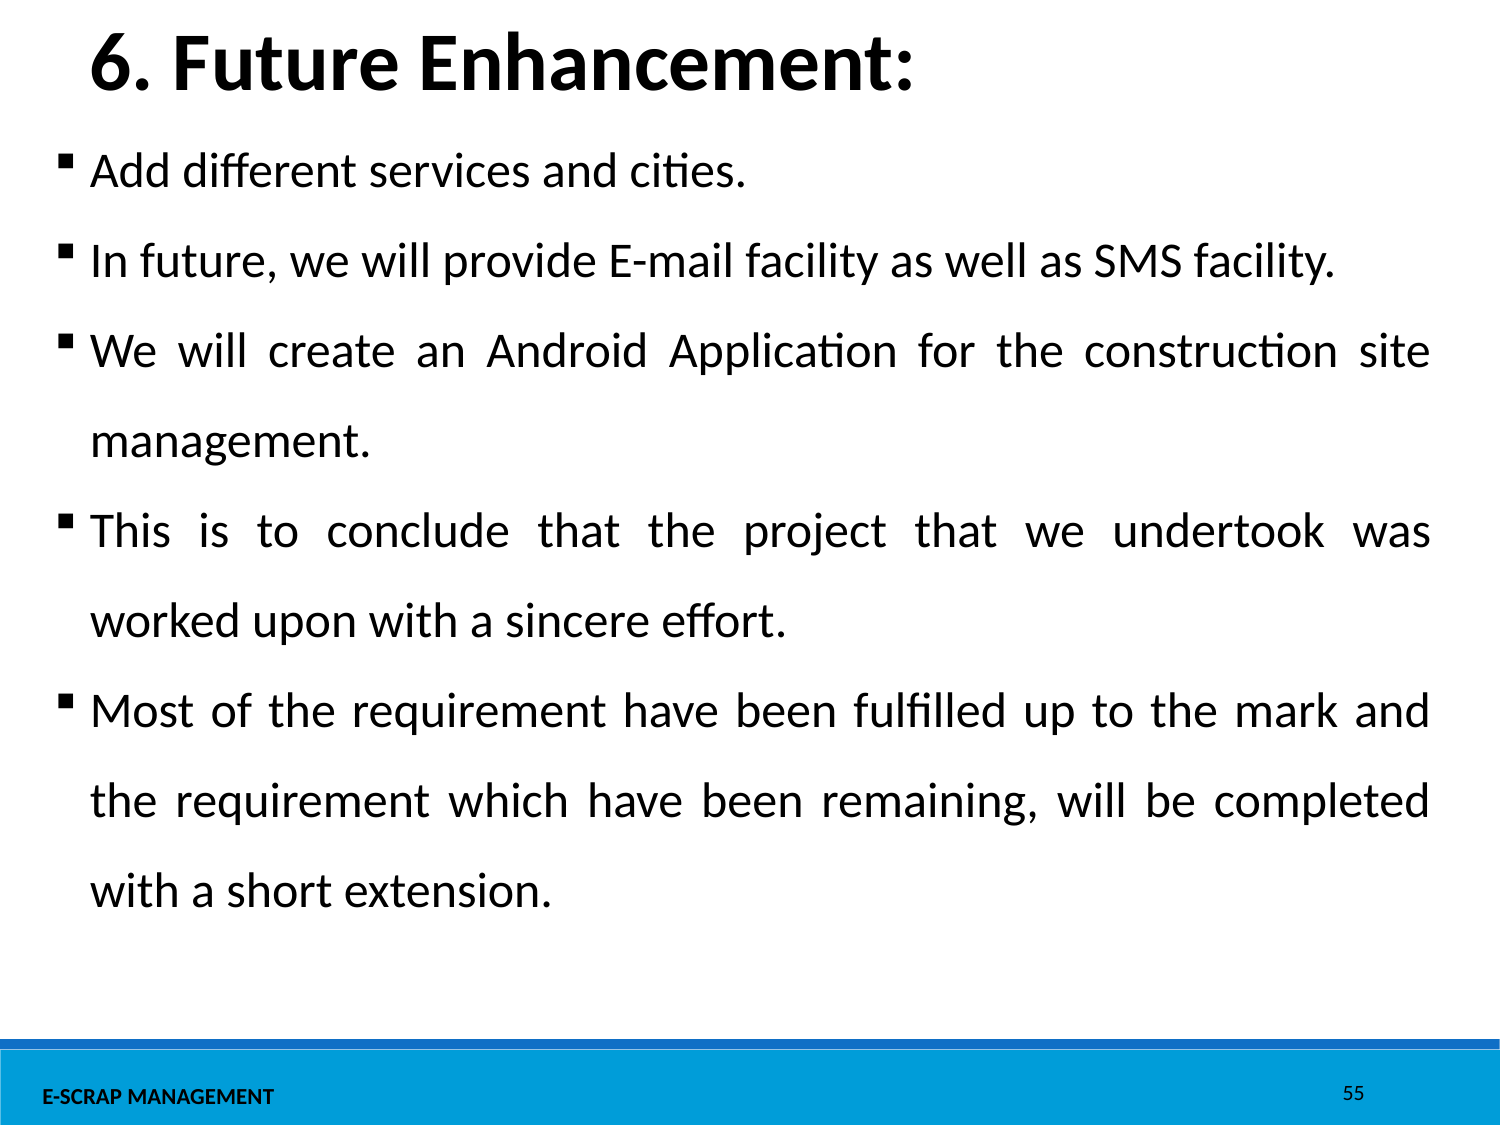

6. Future Enhancement:
Add different services and cities.
In future, we will provide E-mail facility as well as SMS facility.
We will create an Android Application for the construction site management.
This is to conclude that the project that we undertook was worked upon with a sincere effort.
Most of the requirement have been fulfilled up to the mark and the requirement which have been remaining, will be completed with a short extension.

55
E-SCRAP MANAGEMENT